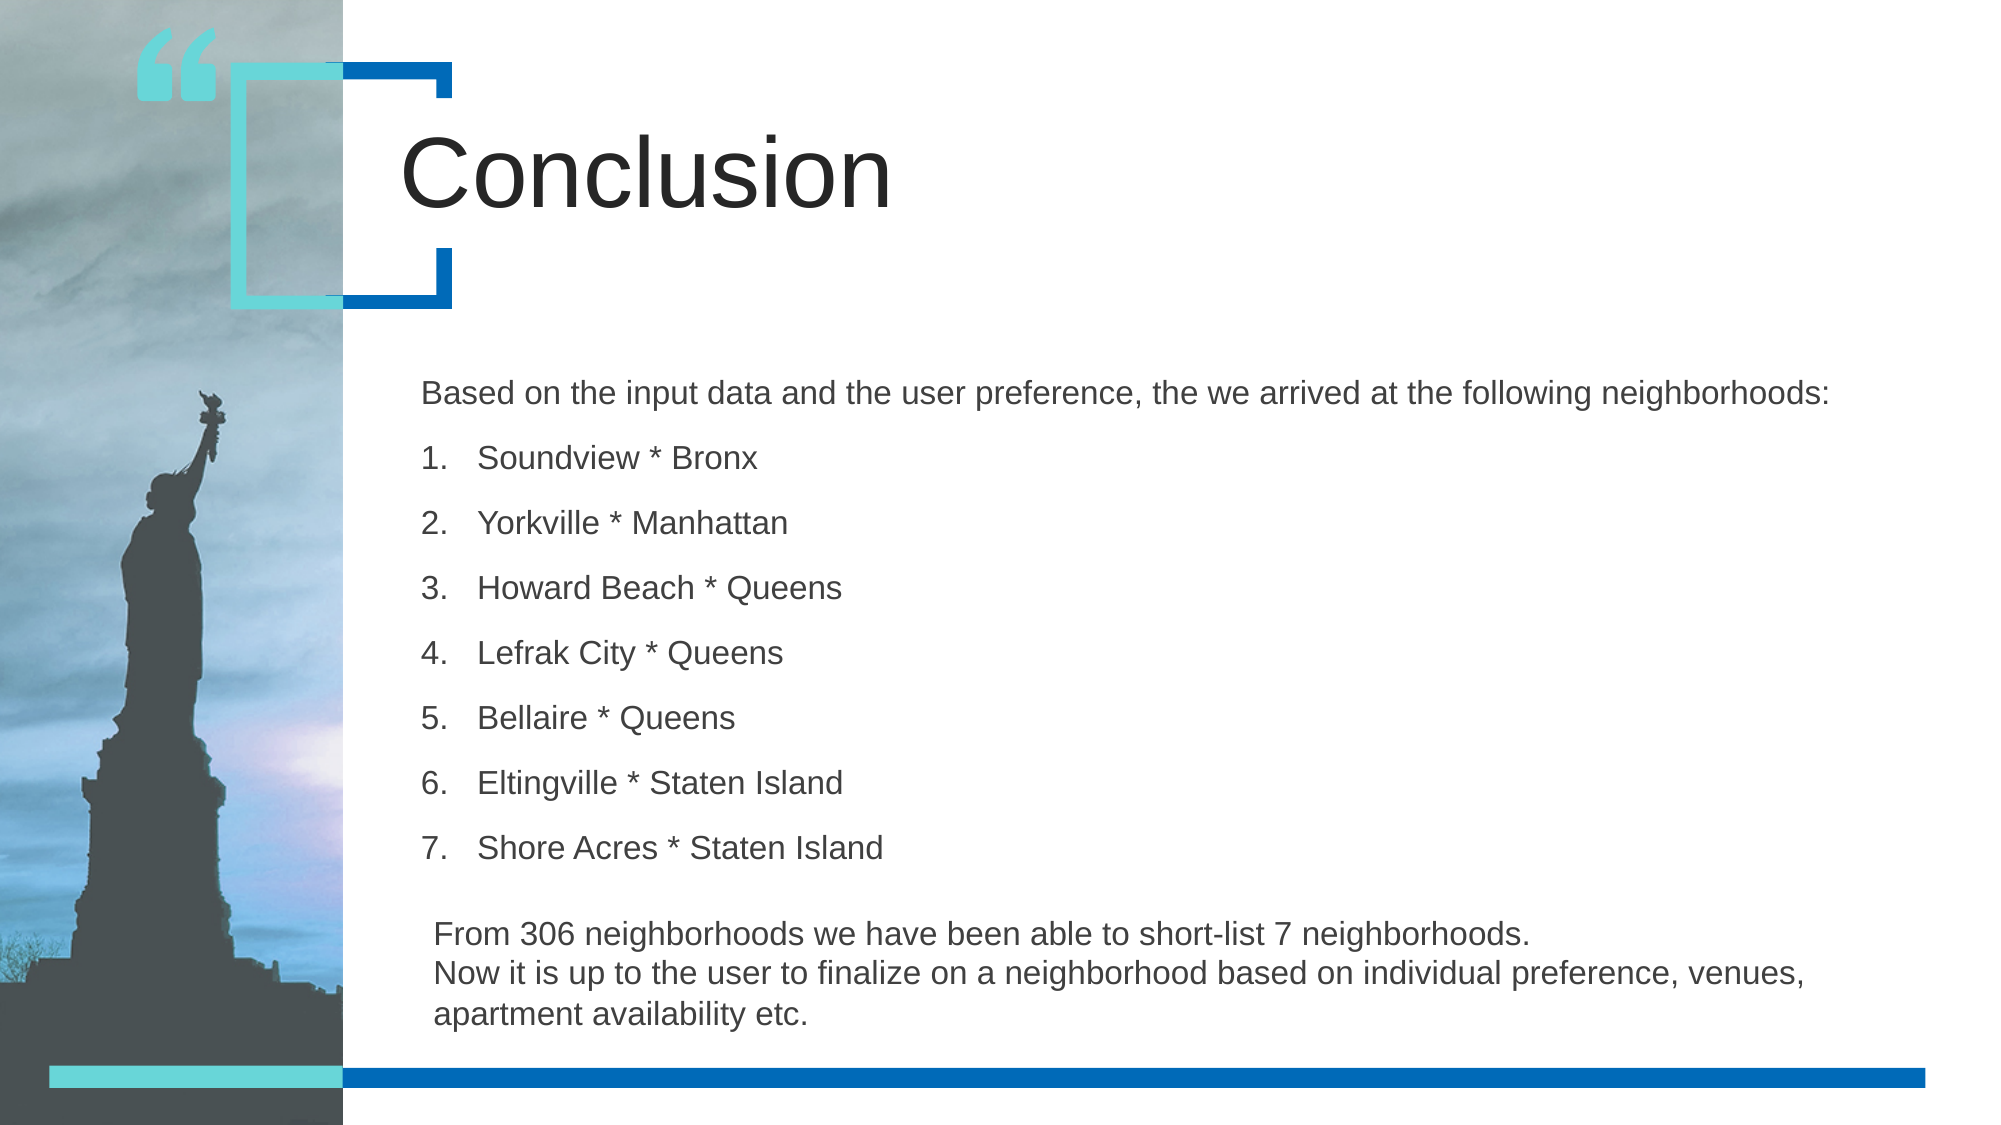

Conclusion
Based on the input data and the user preference, the we arrived at the following neighborhoods:
Soundview * Bronx
Yorkville * Manhattan
Howard Beach * Queens
Lefrak City * Queens
Bellaire * Queens
Eltingville * Staten Island
Shore Acres * Staten Island
From 306 neighborhoods we have been able to short-list 7 neighborhoods.
Now it is up to the user to finalize on a neighborhood based on individual preference, venues, apartment availability etc.